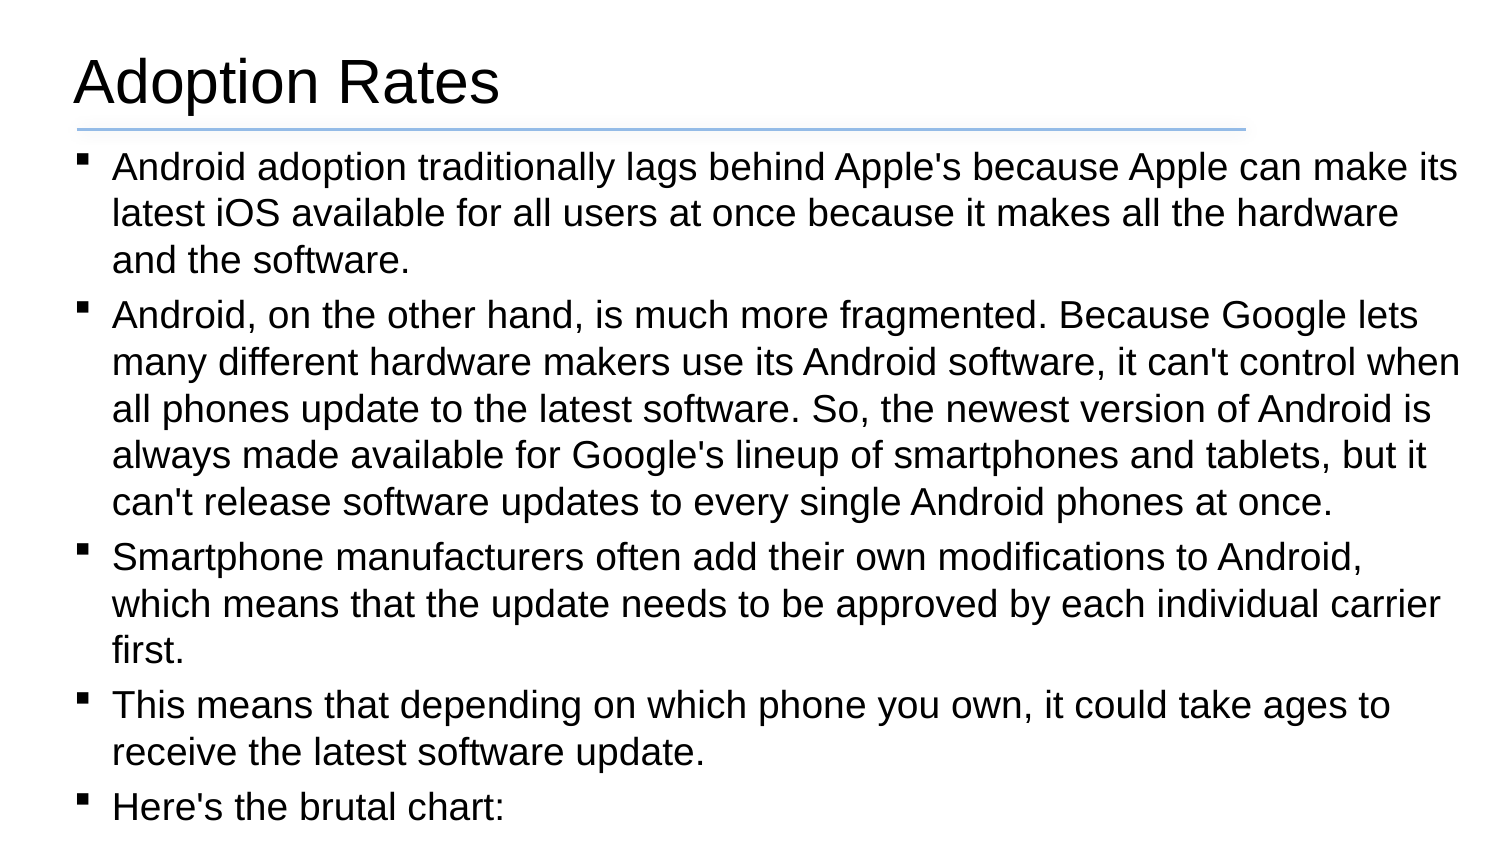

# Adoption Rates
Android adoption traditionally lags behind Apple's because Apple can make its latest iOS available for all users at once because it makes all the hardware and the software.
Android, on the other hand, is much more fragmented. Because Google lets many different hardware makers use its Android software, it can't control when all phones update to the latest software. So, the newest version of Android is always made available for Google's lineup of smartphones and tablets, but it can't release software updates to every single Android phones at once.
Smartphone manufacturers often add their own modifications to Android, which means that the update needs to be approved by each individual carrier first.
This means that depending on which phone you own, it could take ages to receive the latest software update.
Here's the brutal chart:
17
Introduction to Android